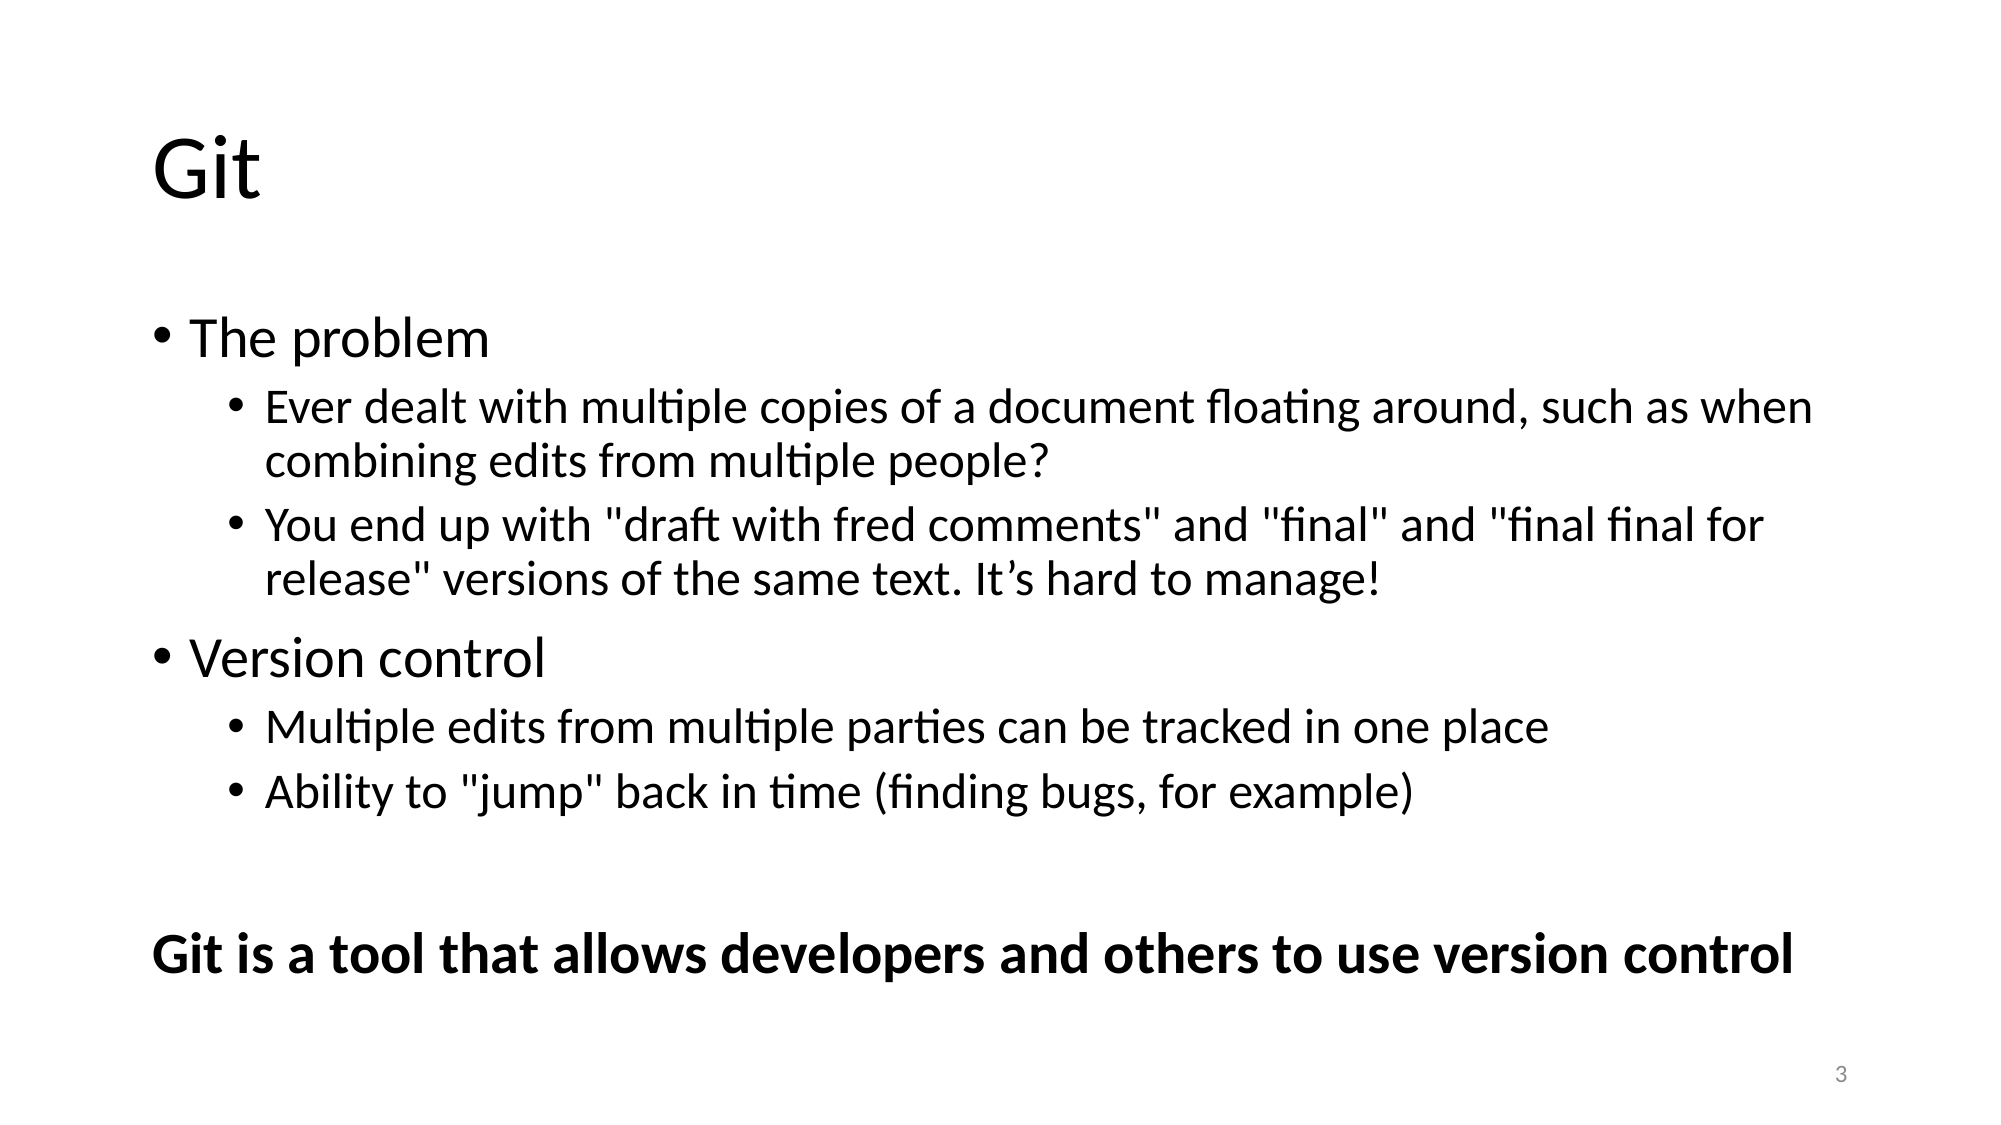

# Git
The problem
Ever dealt with multiple copies of a document floating around, such as when combining edits from multiple people?
You end up with "draft with fred comments" and "final" and "final final for release" versions of the same text. It’s hard to manage!
Version control
Multiple edits from multiple parties can be tracked in one place
Ability to "jump" back in time (finding bugs, for example)

Git is a tool that allows developers and others to use version control
3